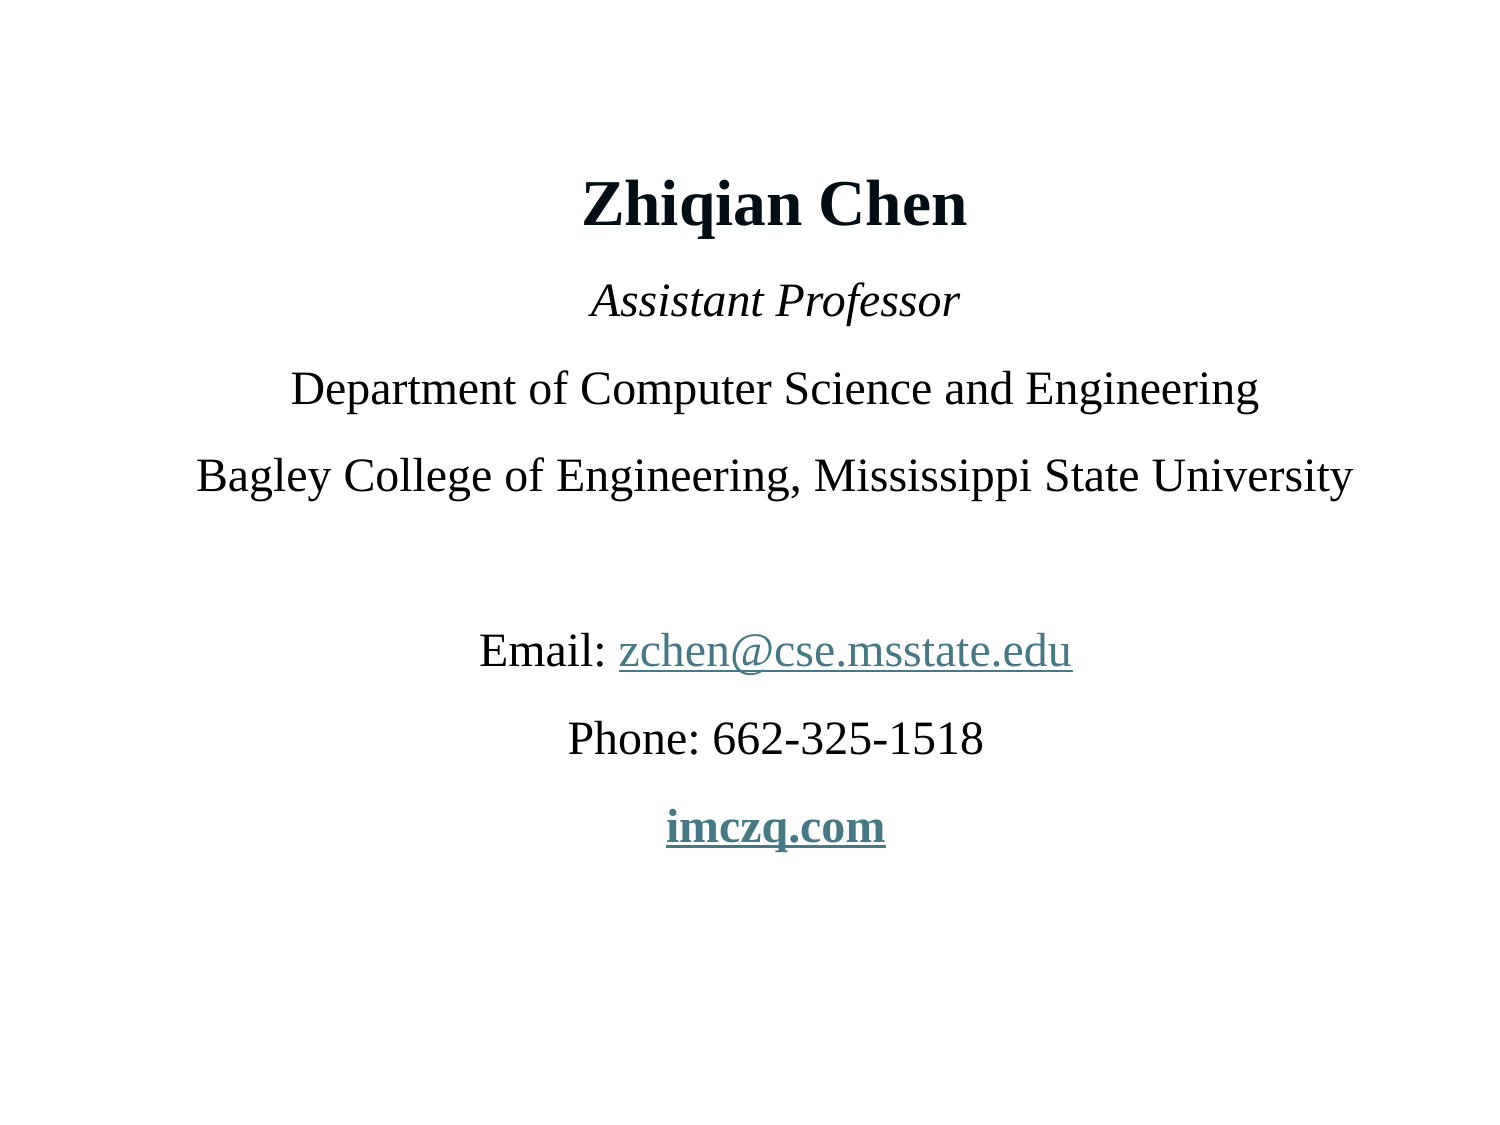

Zhiqian Chen
Assistant Professor
Department of Computer Science and Engineering
Bagley College of Engineering, Mississippi State University

Email: zchen@cse.msstate.edu
Phone: 662-325-1518
imczq.com